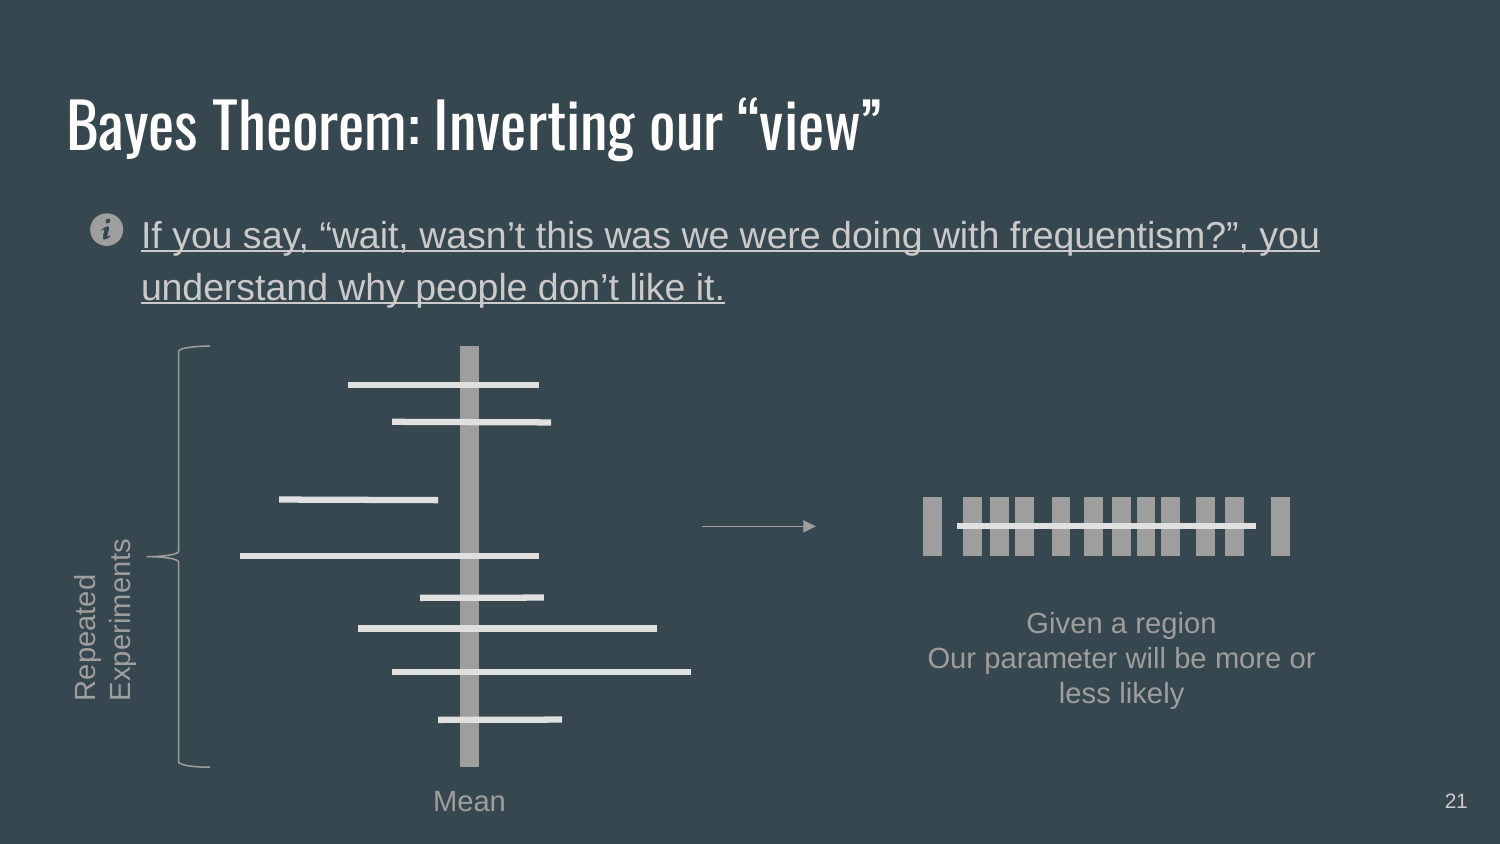

# Bayes Theorem: Inverting our “view”
If you say, “wait, wasn’t this was we were doing with frequentism?”, you understand why people don’t like it.

Repeated Experiments
Given a region
Our parameter will be more or less likely
Mean
21